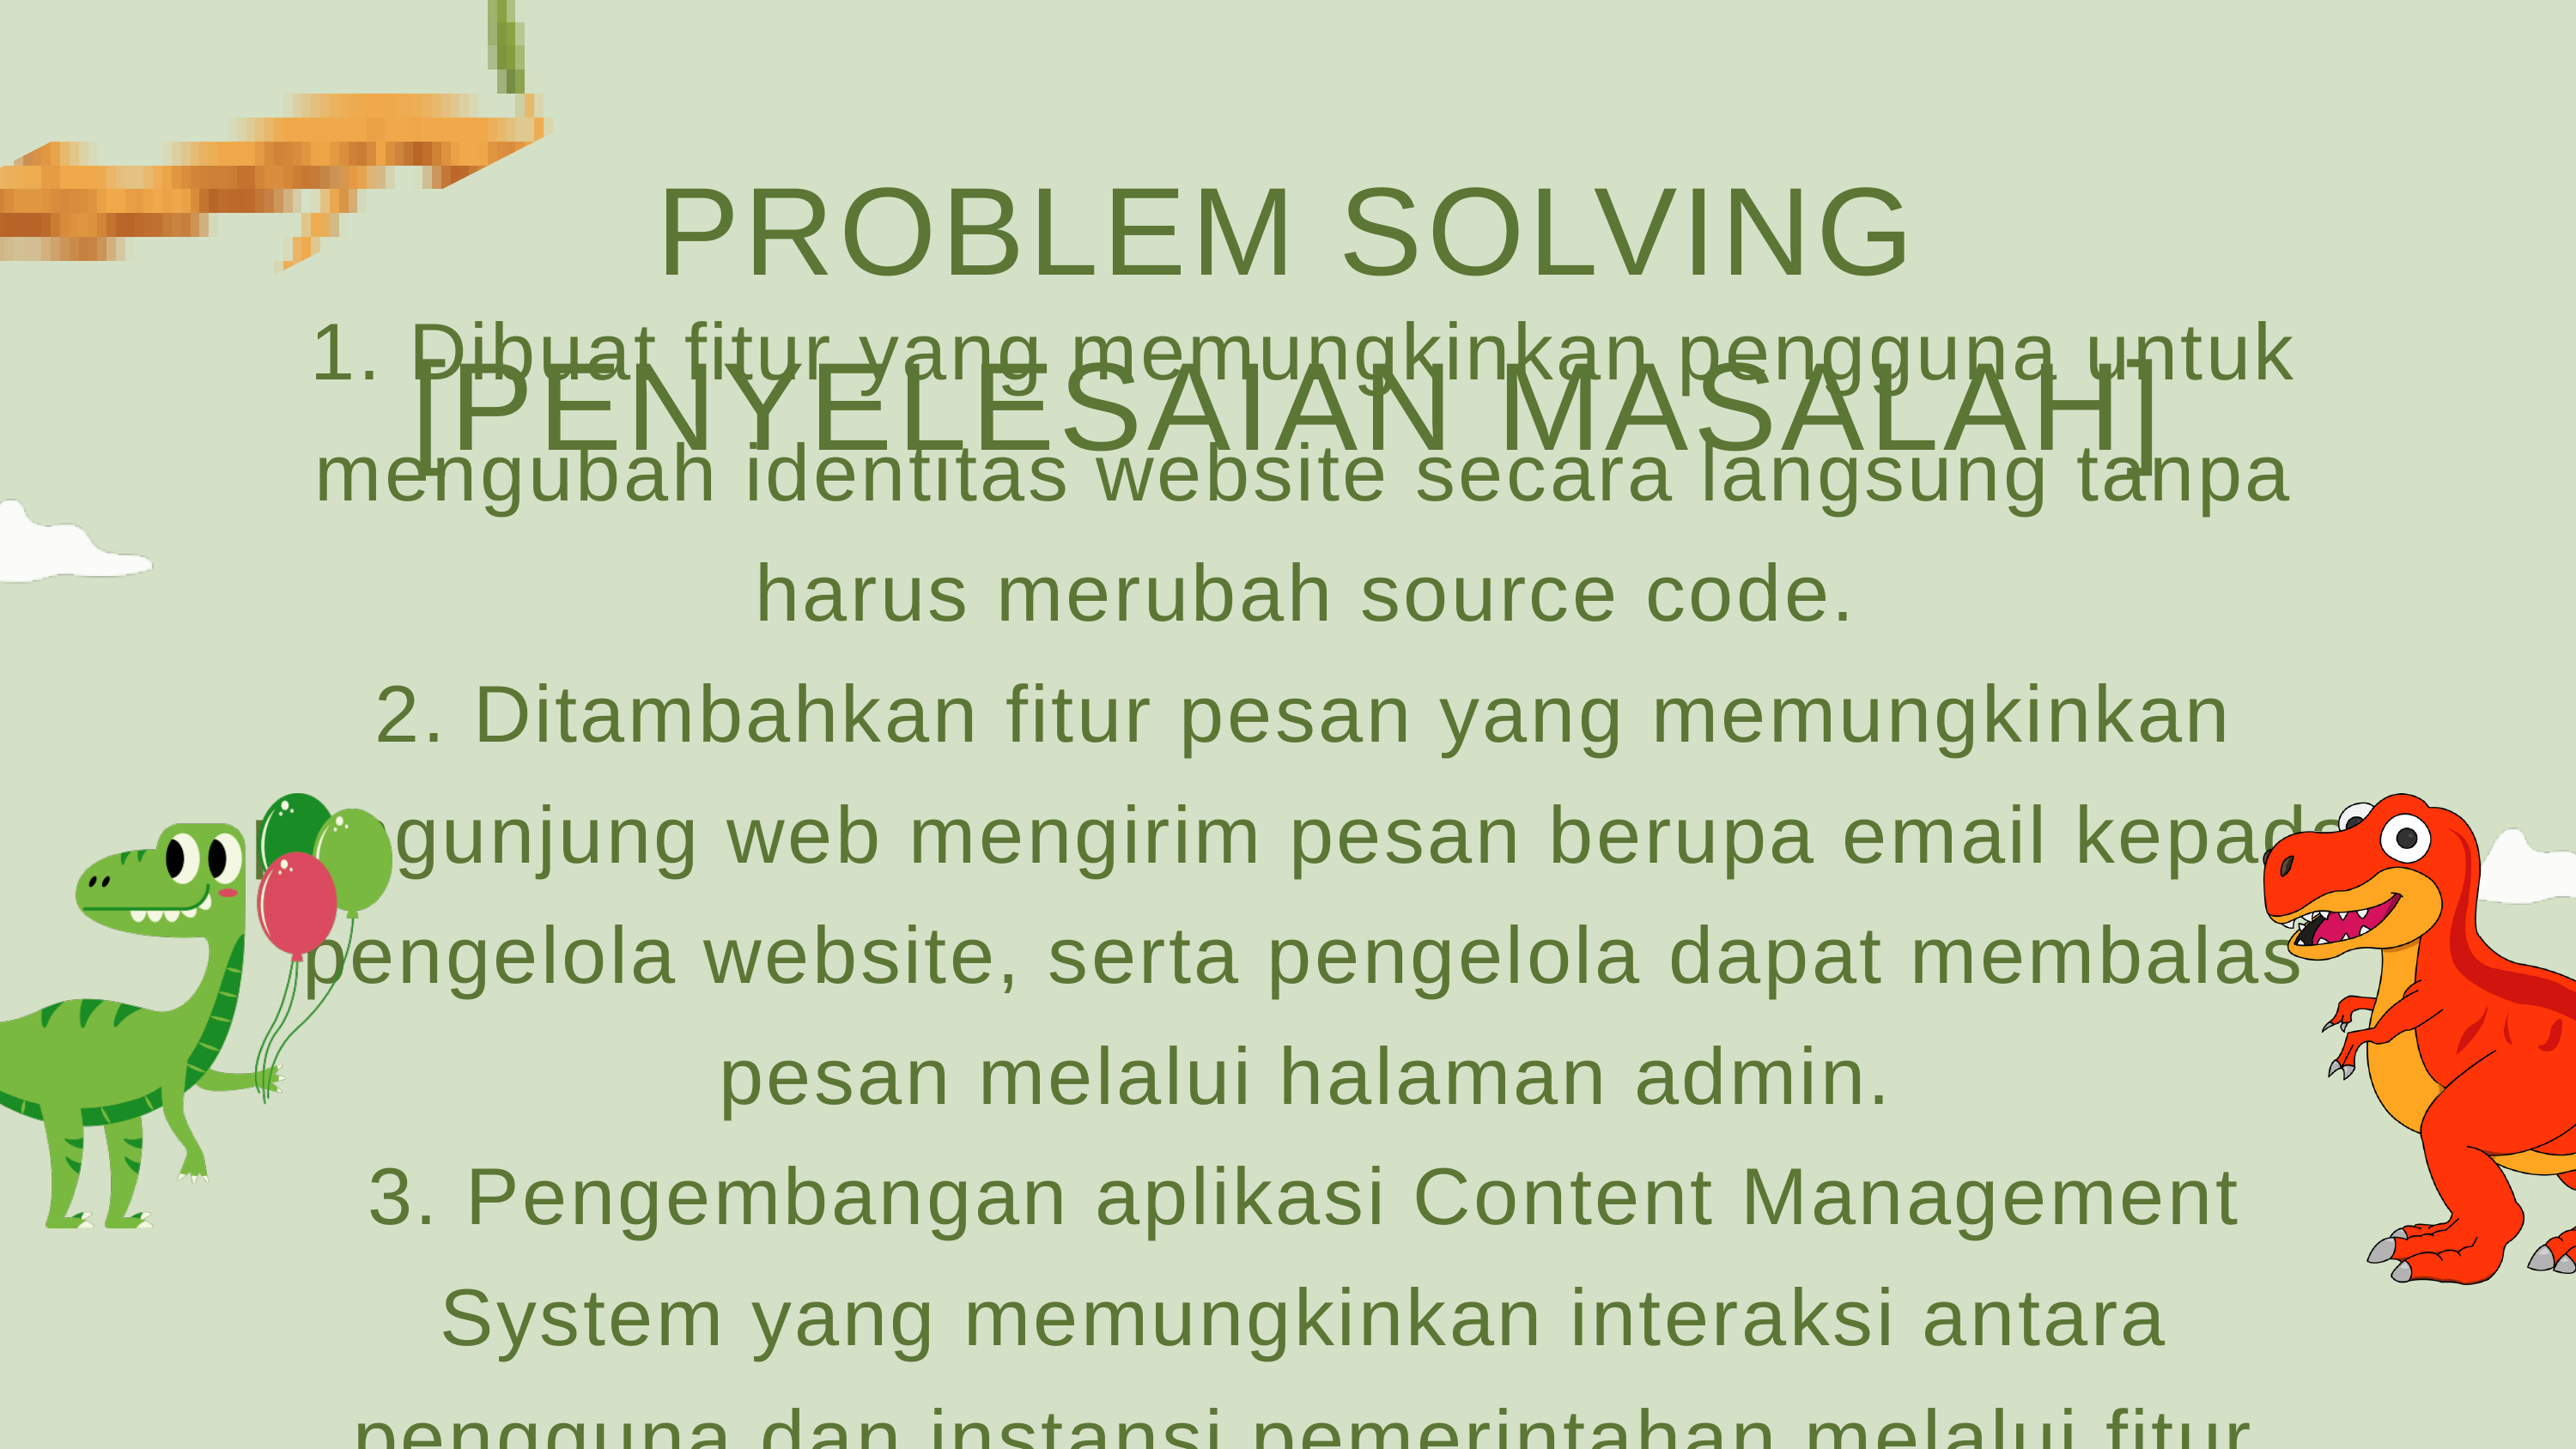

PROBLEM SOLVING [PENYELESAIAN MASALAH]
1. Dibuat fitur yang memungkinkan pengguna untuk mengubah identitas website secara langsung tanpa harus merubah source code.
2. Ditambahkan fitur pesan yang memungkinkan pengunjung web mengirim pesan berupa email kepada pengelola website, serta pengelola dapat membalas pesan melalui halaman admin.
3. Pengembangan aplikasi Content Management System yang memungkinkan interaksi antara pengguna dan instansi pemerintahan melalui fitur pesan dan komentar, sehingga meningkatkan kualitas pelayanan terhadap masyarakat.